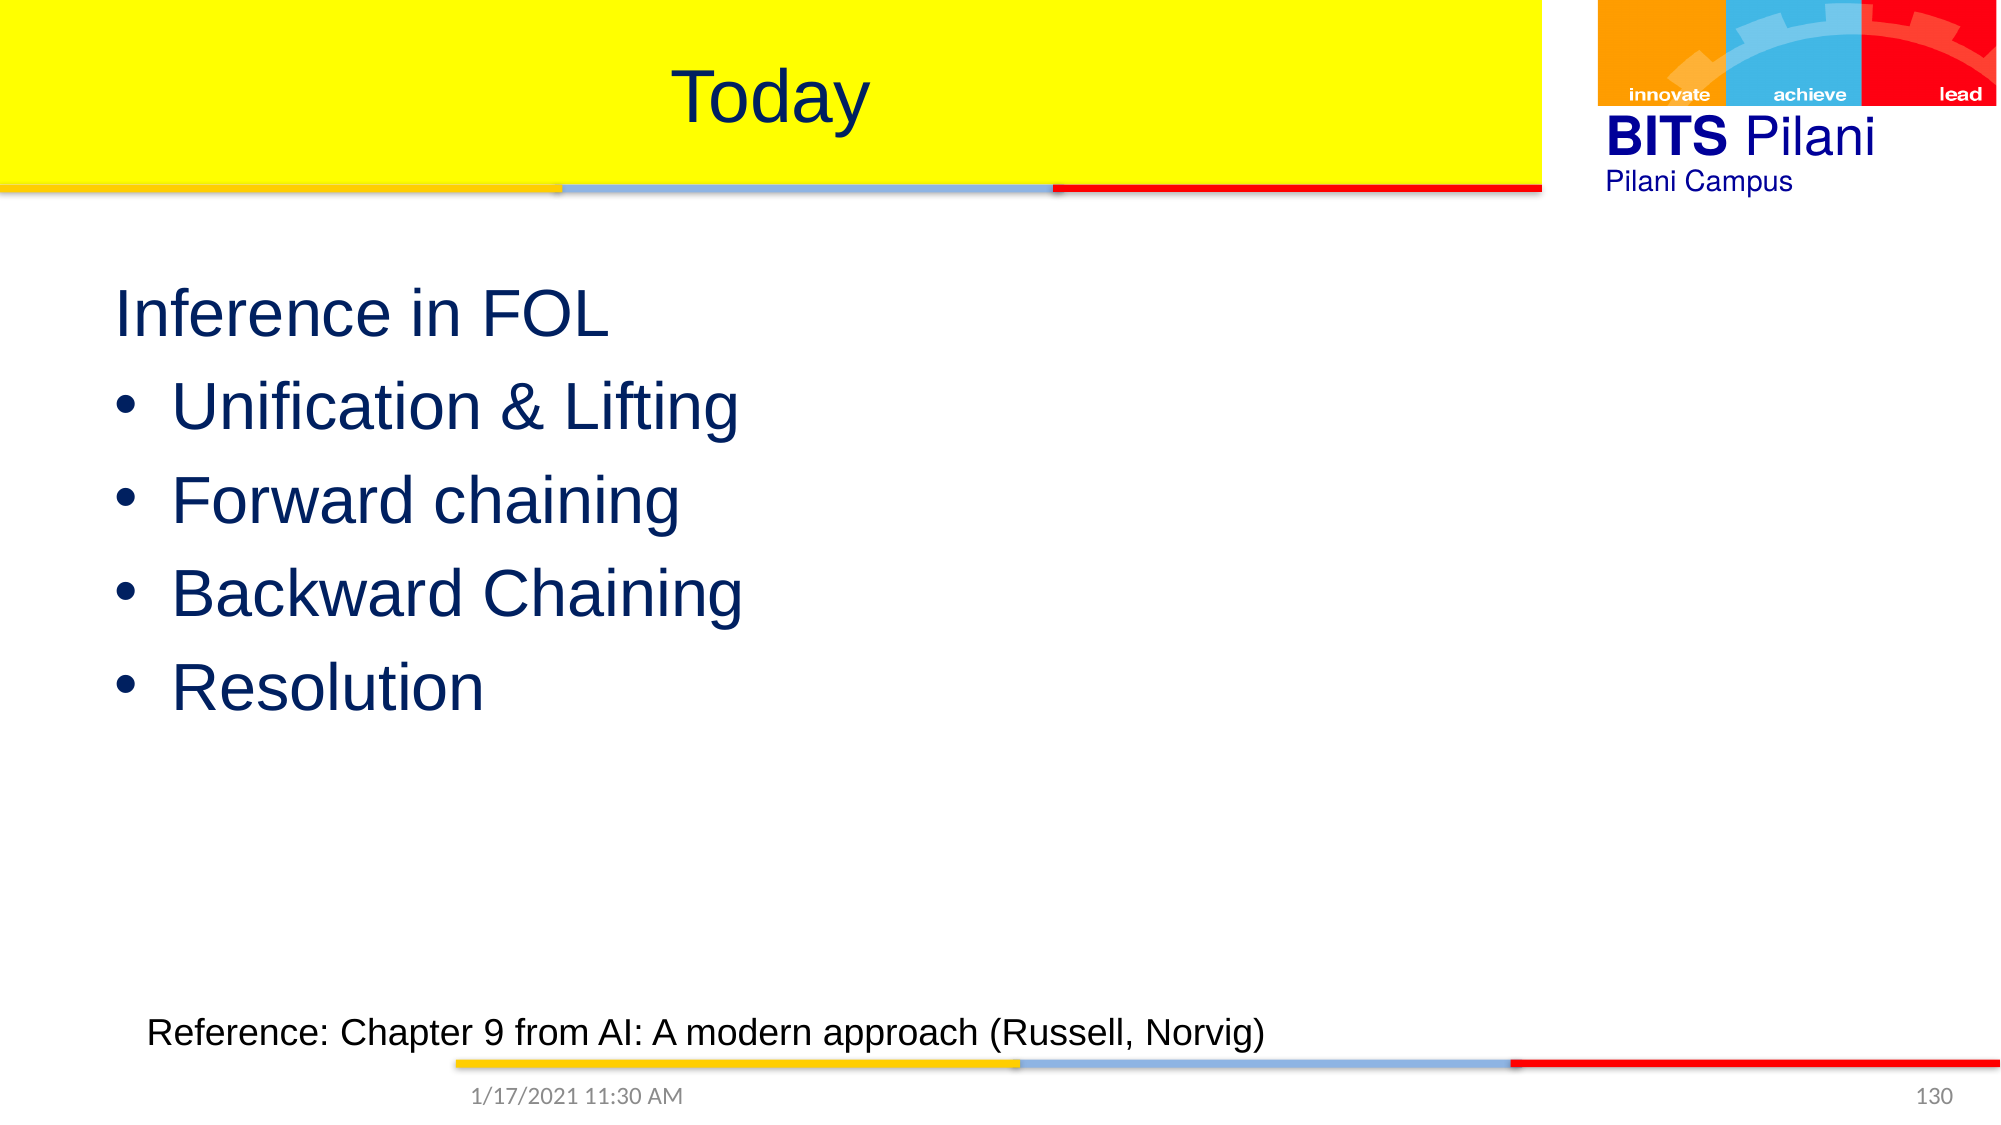

# Today
Inference in FOL
Unification & Lifting
Forward chaining
Backward Chaining
Resolution

Reference: Chapter 9 from AI: A modern approach (Russell, Norvig)
1/17/2021 11:30 AM
130